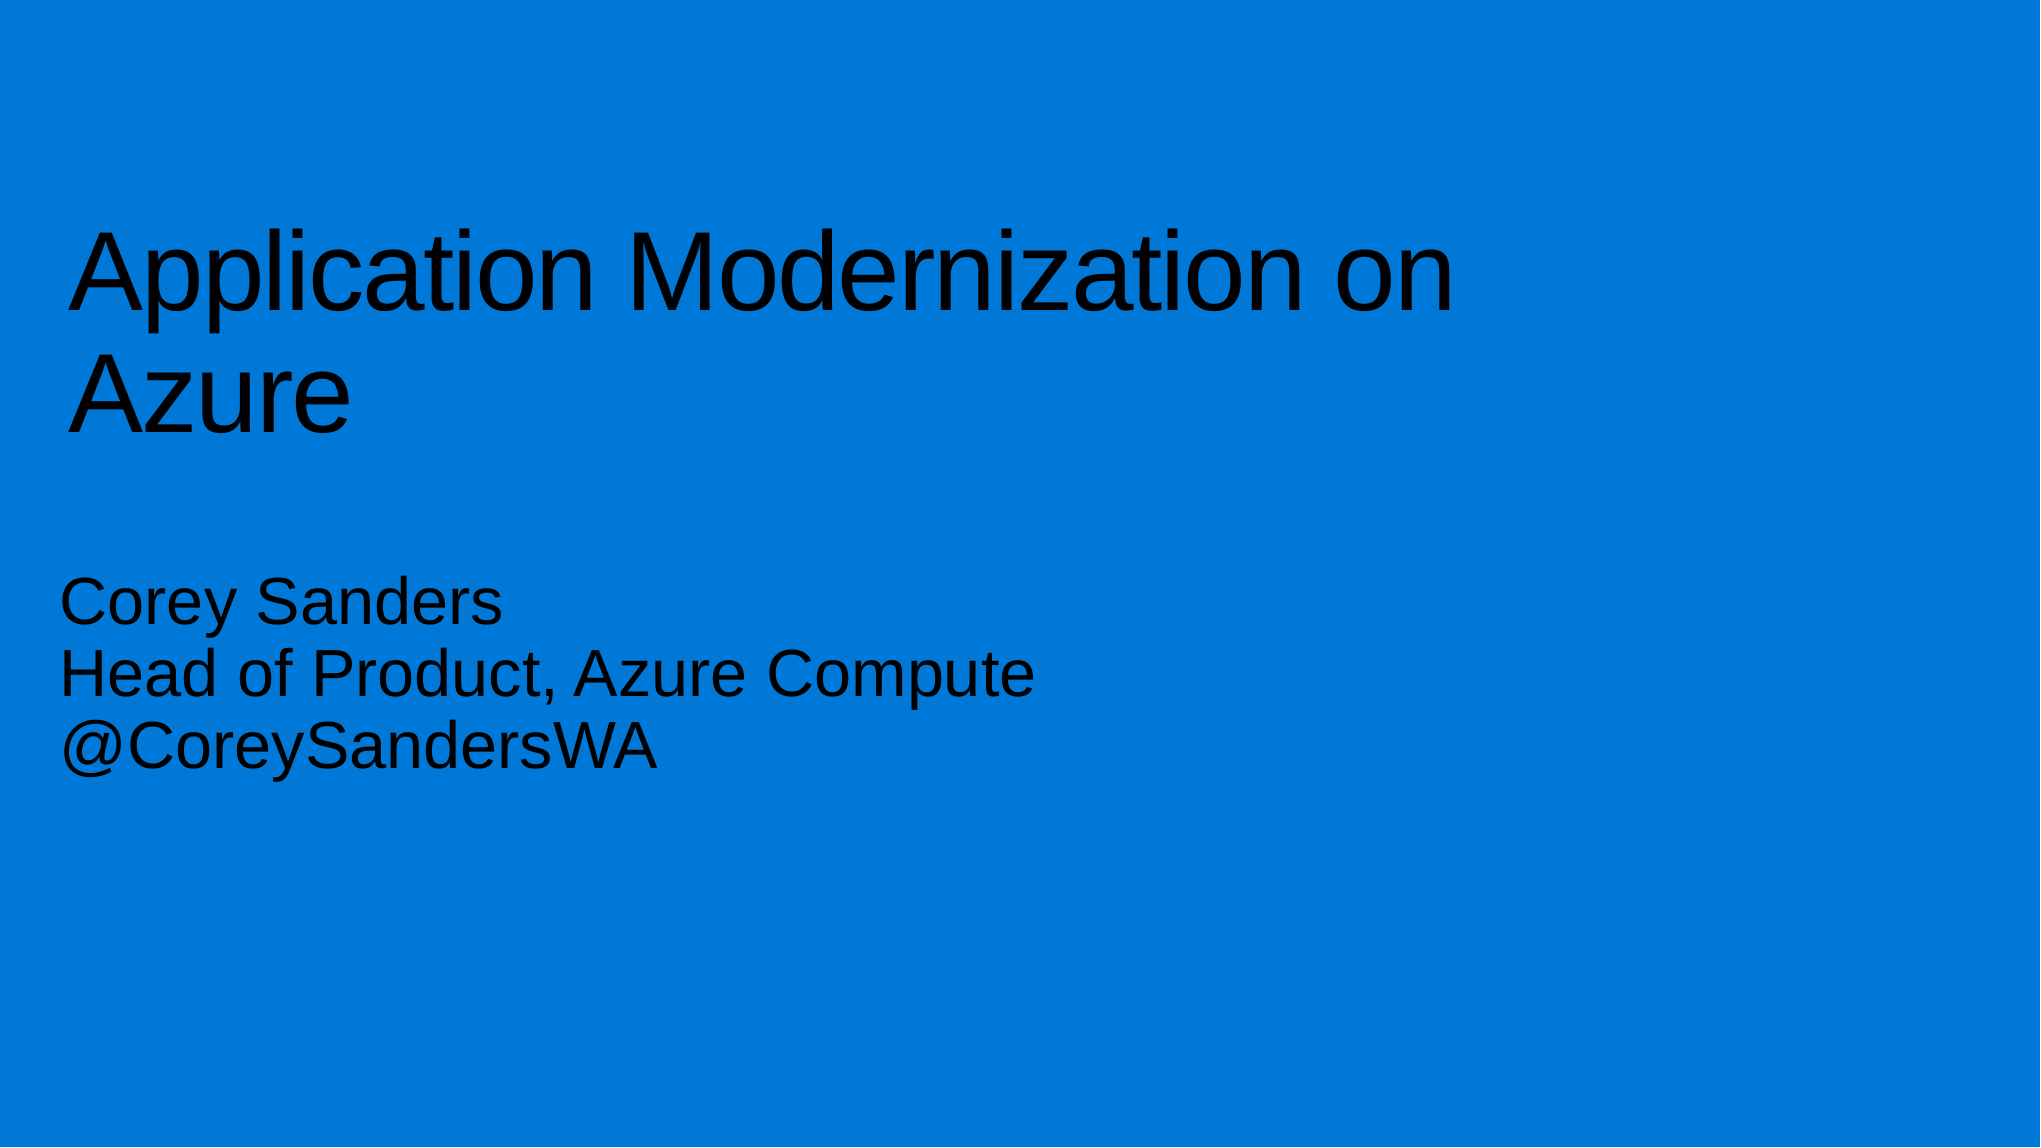

# Application Modernization on Azure
Corey Sanders
Head of Product, Azure Compute
@CoreySandersWA